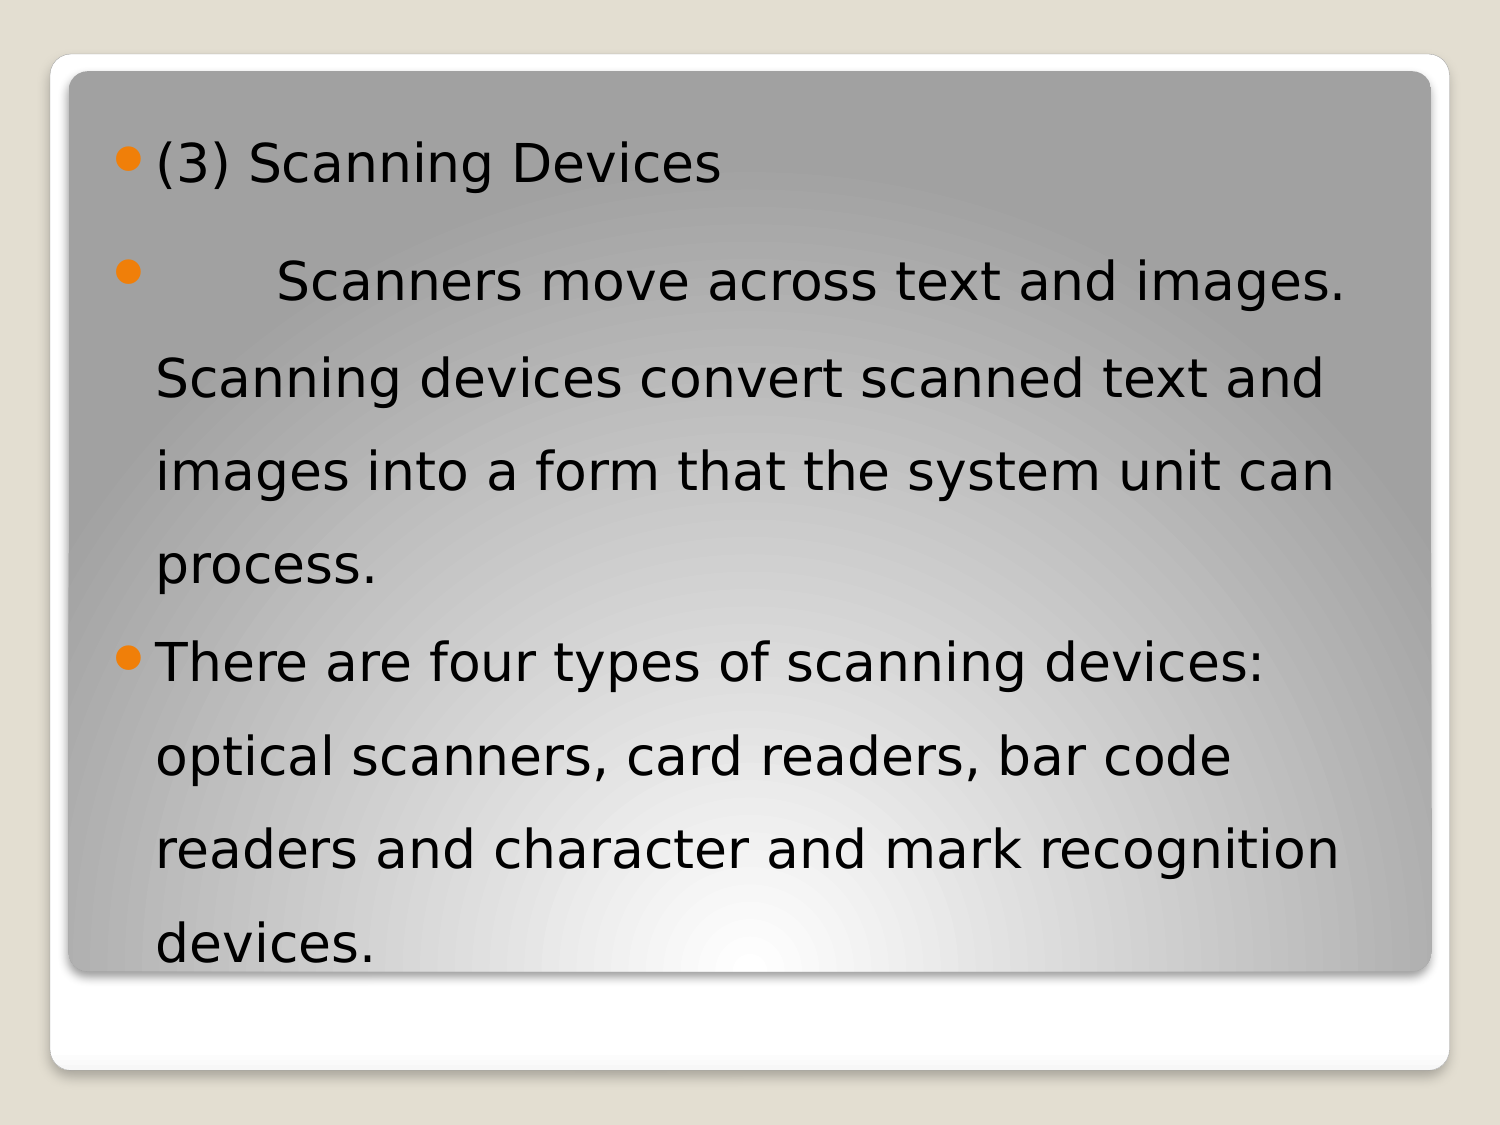

(3) Scanning Devices
　　Scanners move across text and images. Scanning devices convert scanned text and images into a form that the system unit can process.
There are four types of scanning devices: optical scanners, card readers, bar code readers and character and mark recognition devices.